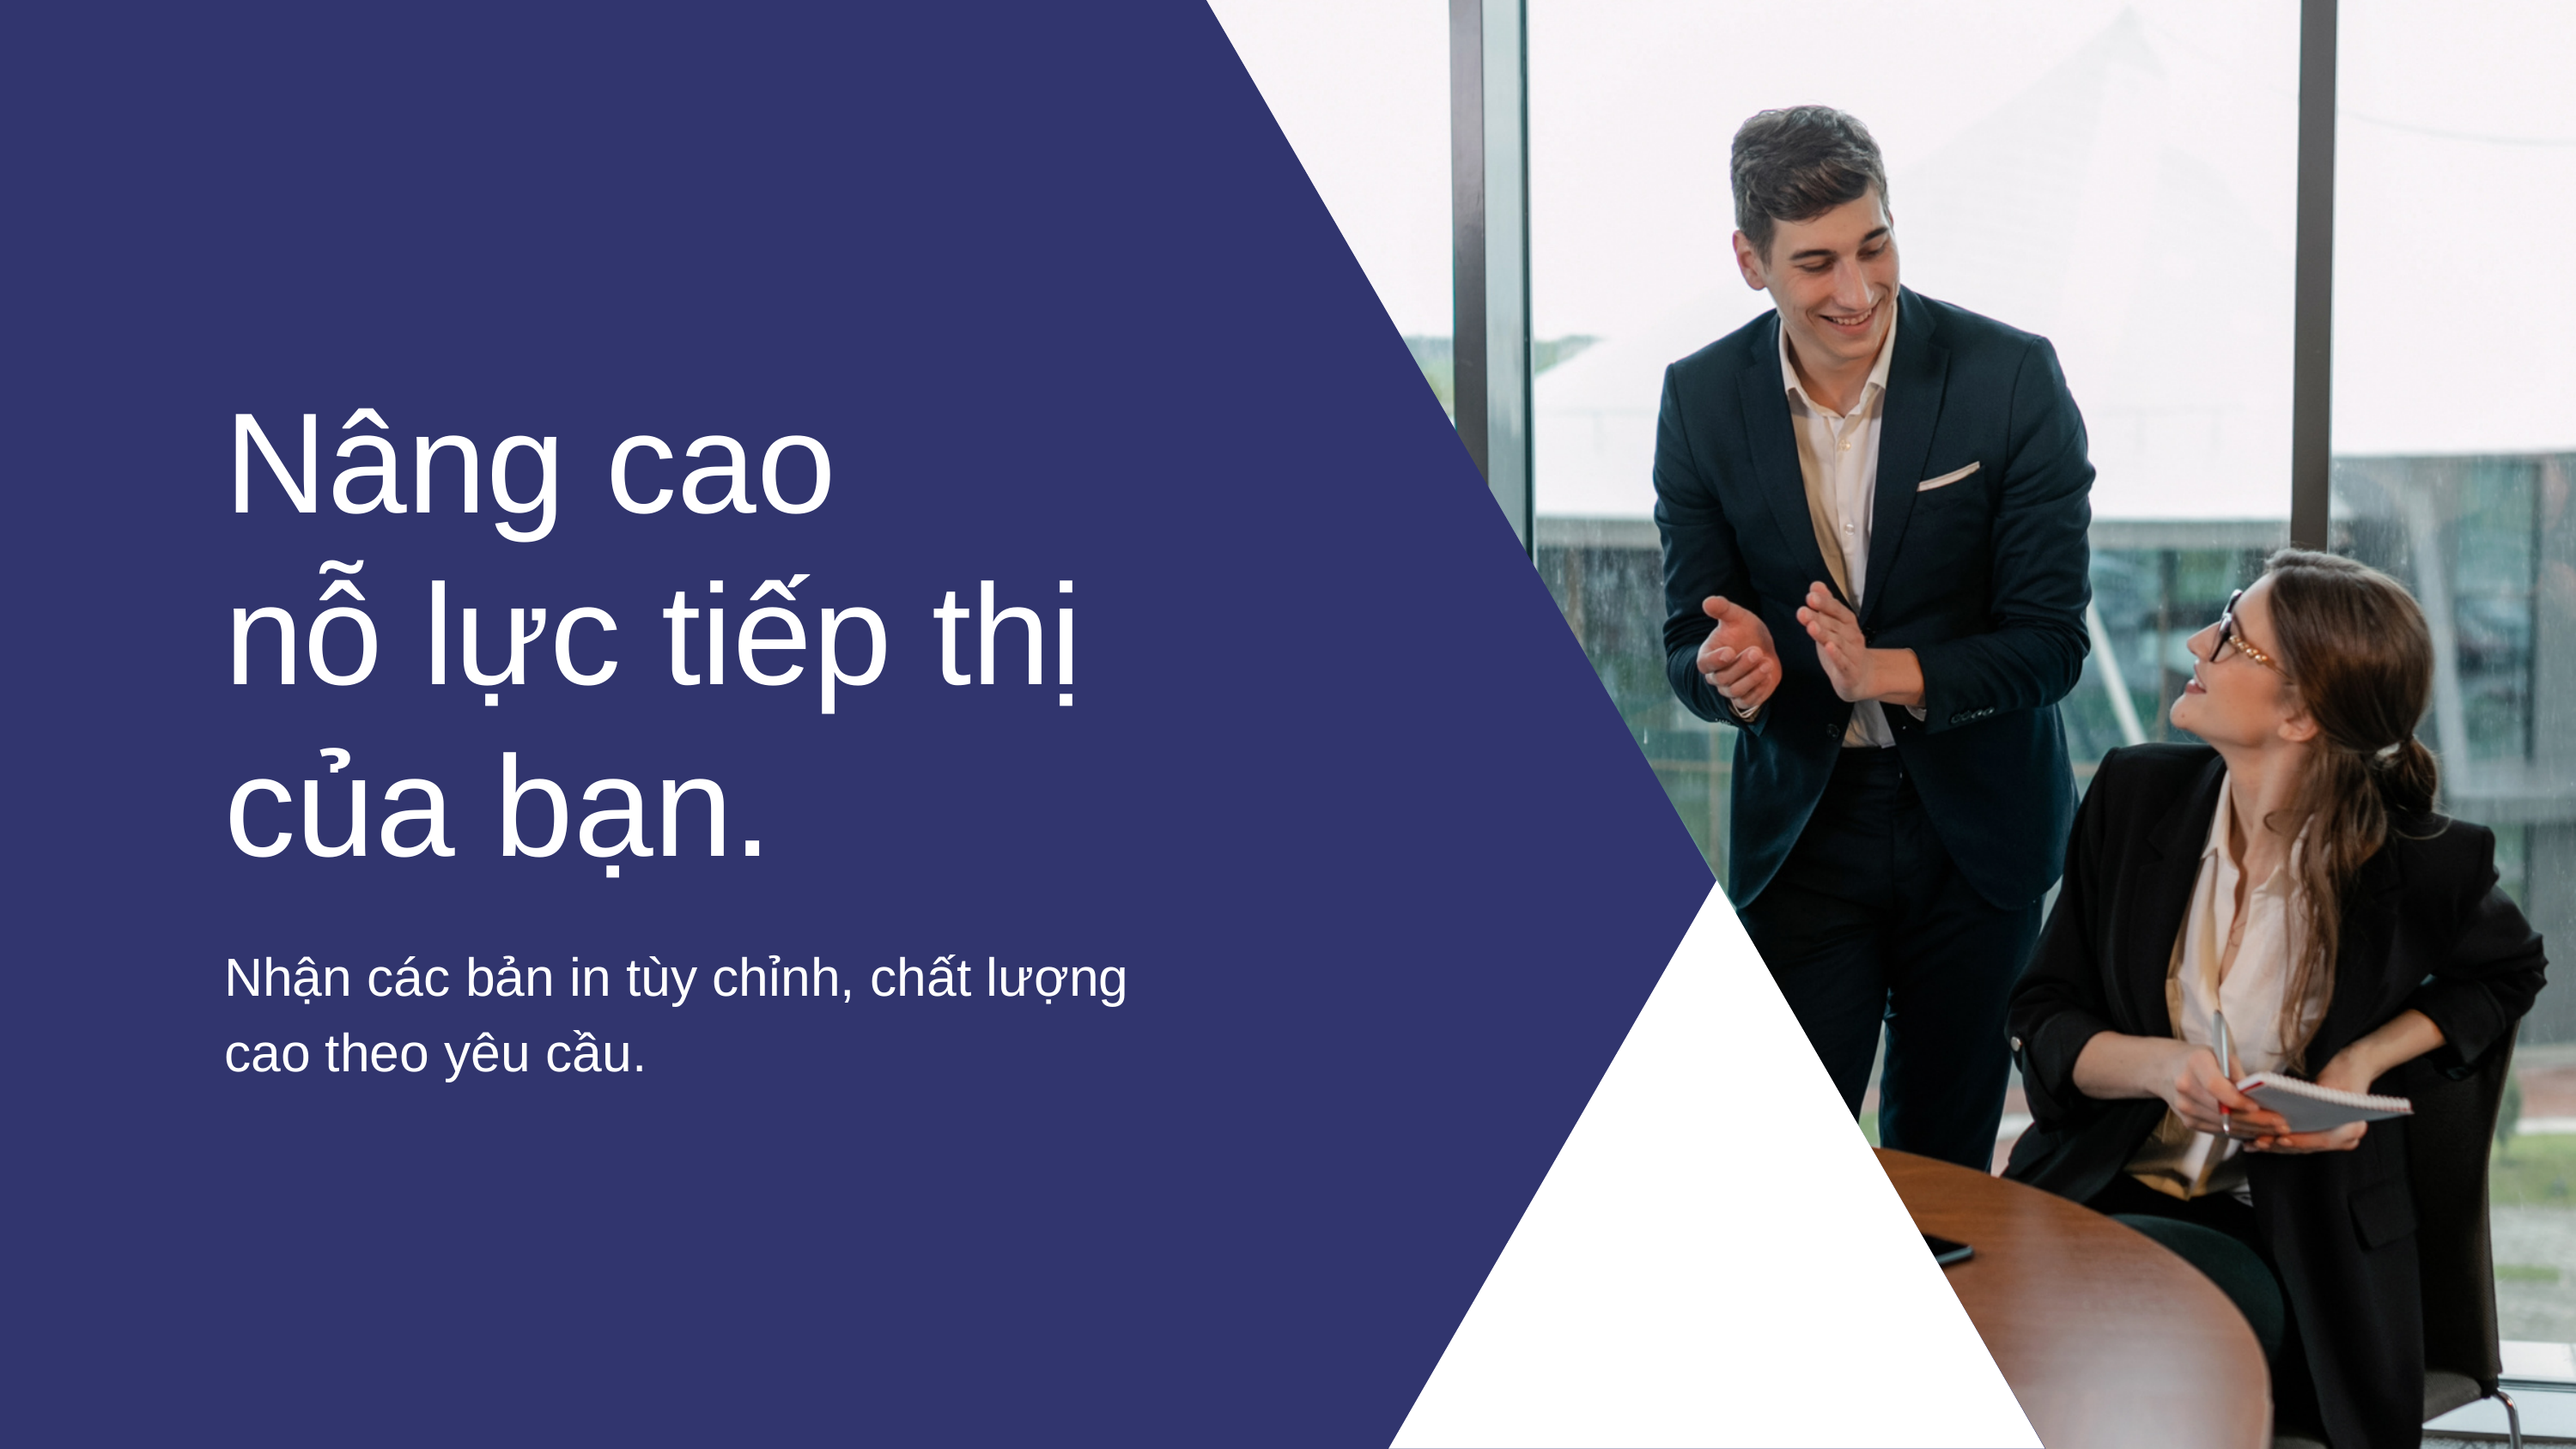

Nâng cao
nỗ lực tiếp thị của bạn.
Nhận các bản in tùy chỉnh, chất lượng cao theo yêu cầu.